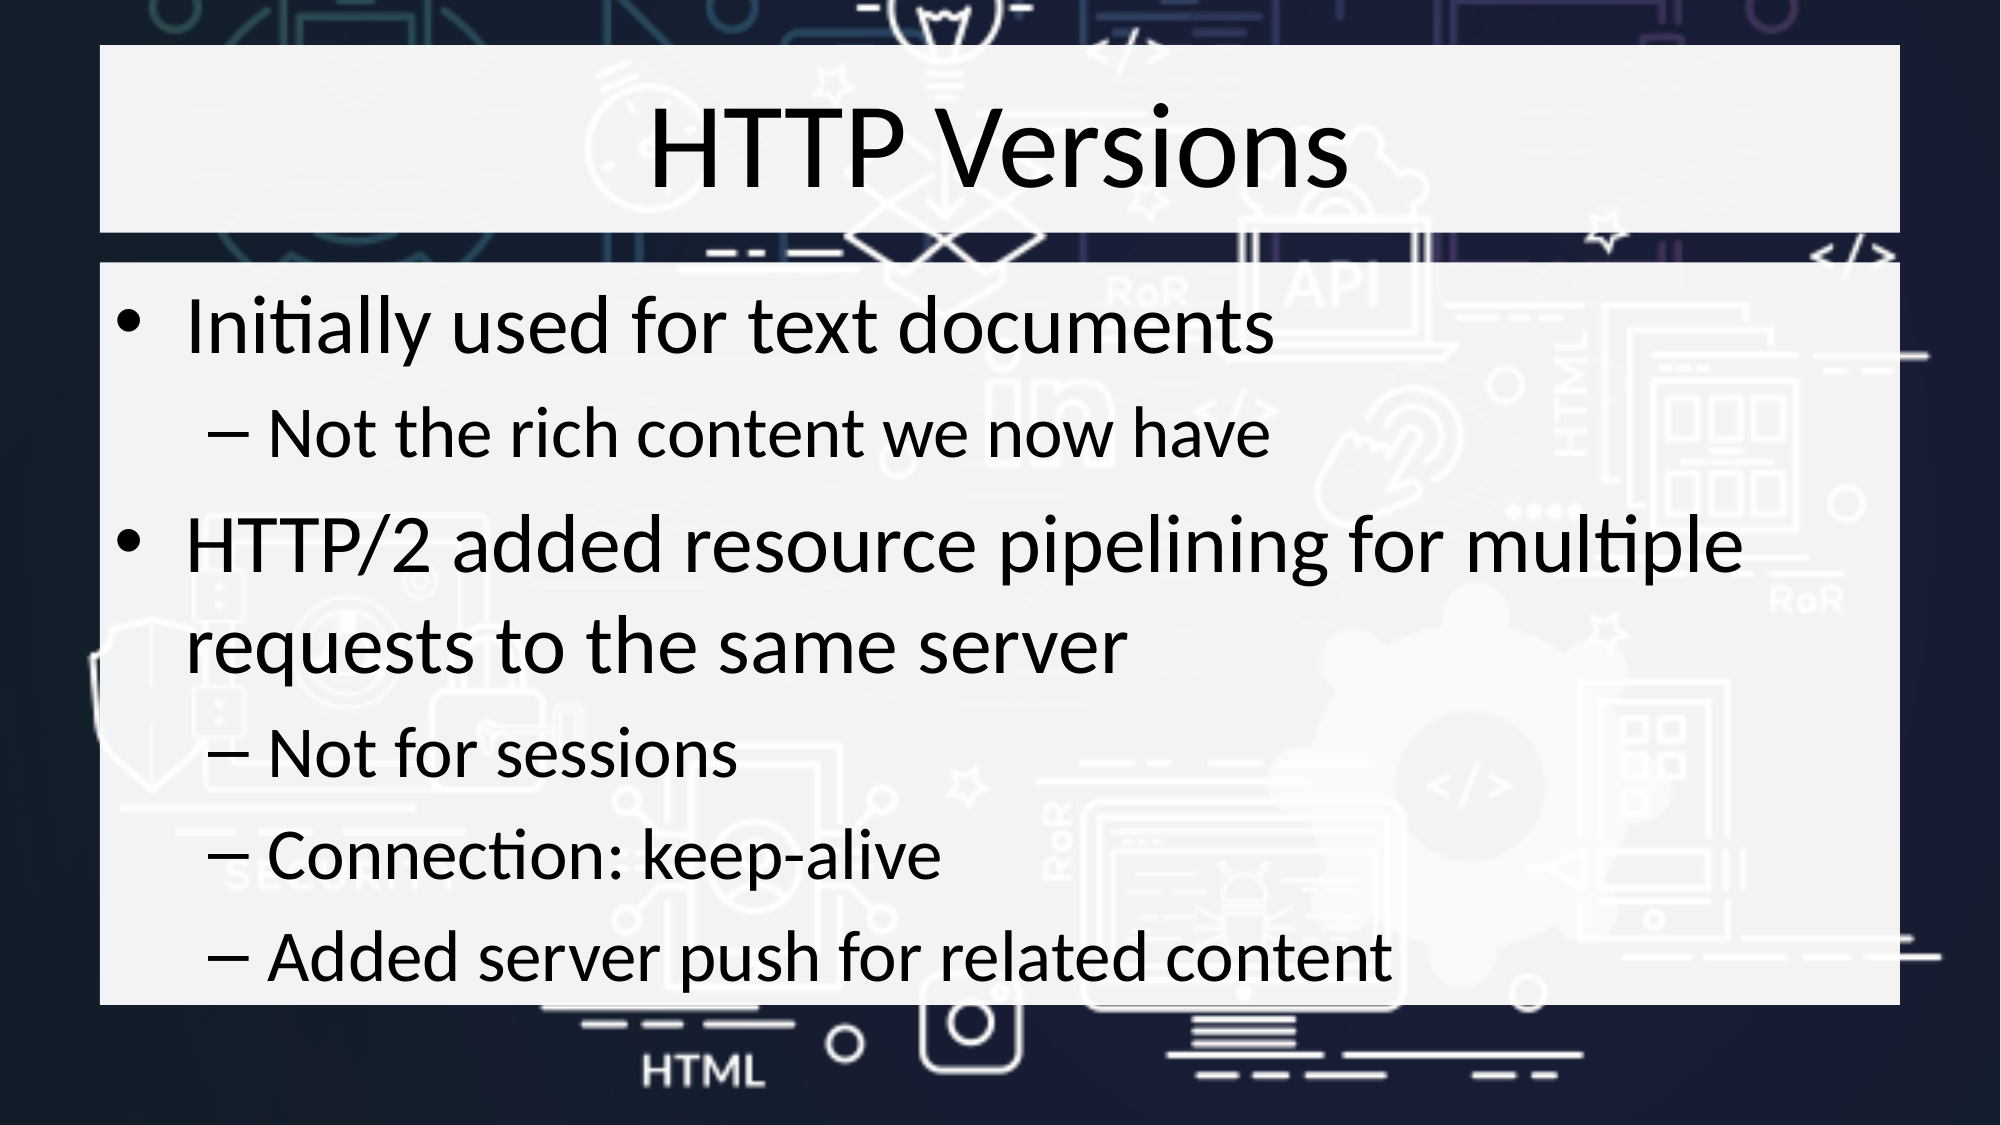

# HTTP Versions
Initially used for text documents
Not the rich content we now have
HTTP/2 added resource pipelining for multiple requests to the same server
Not for sessions
Connection: keep-alive
Added server push for related content